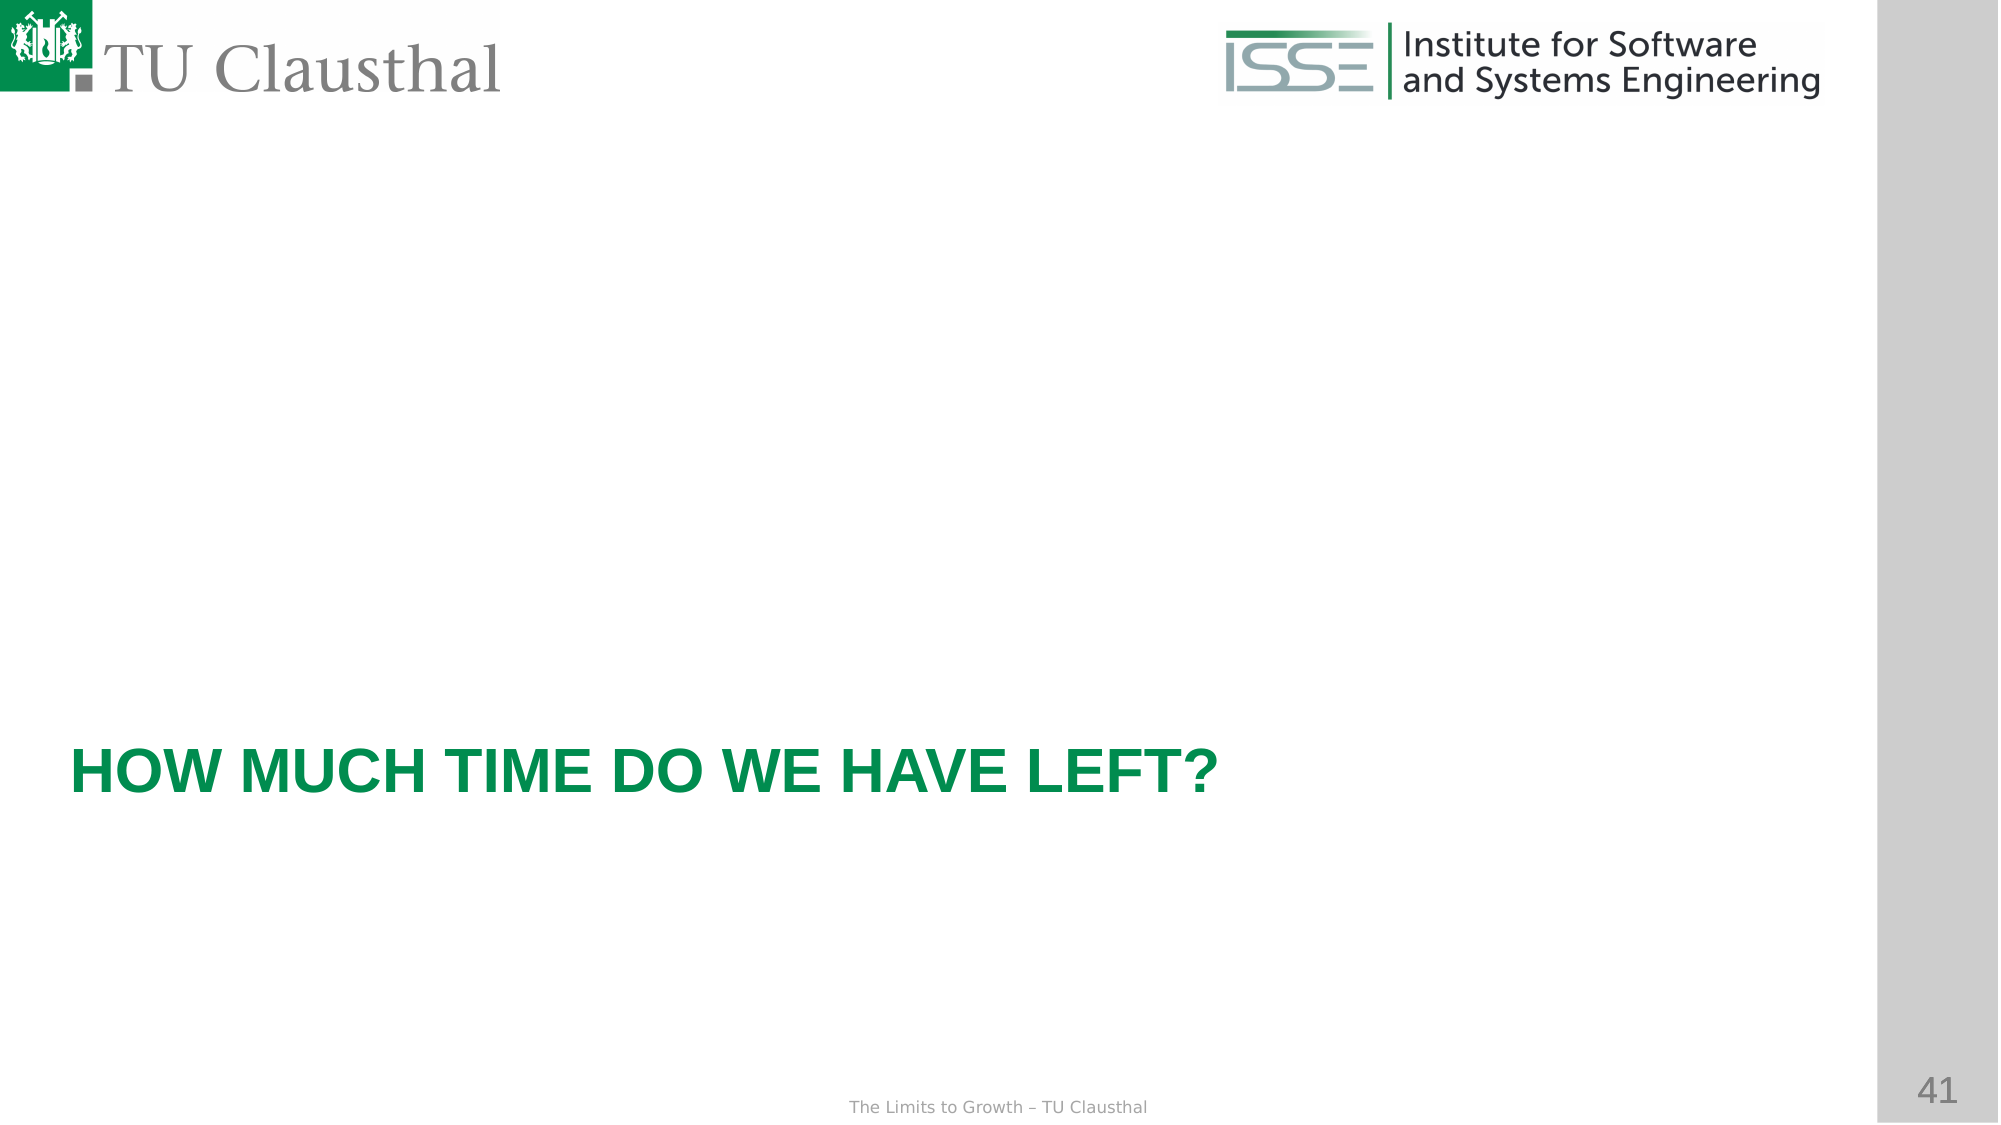

How much Time do we Have left?